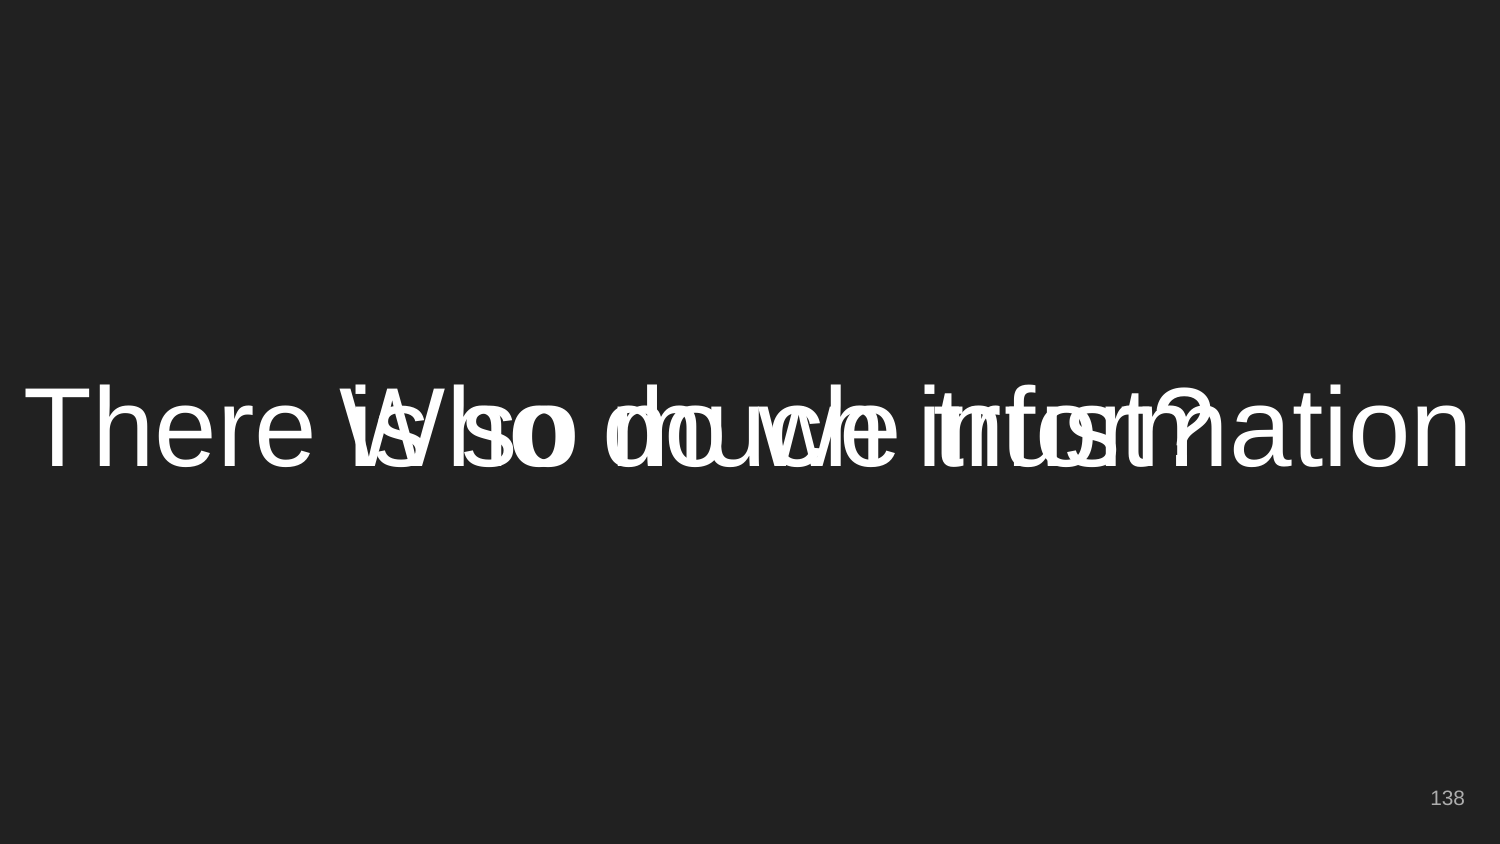

# There is so much information
Who do we trust?
138